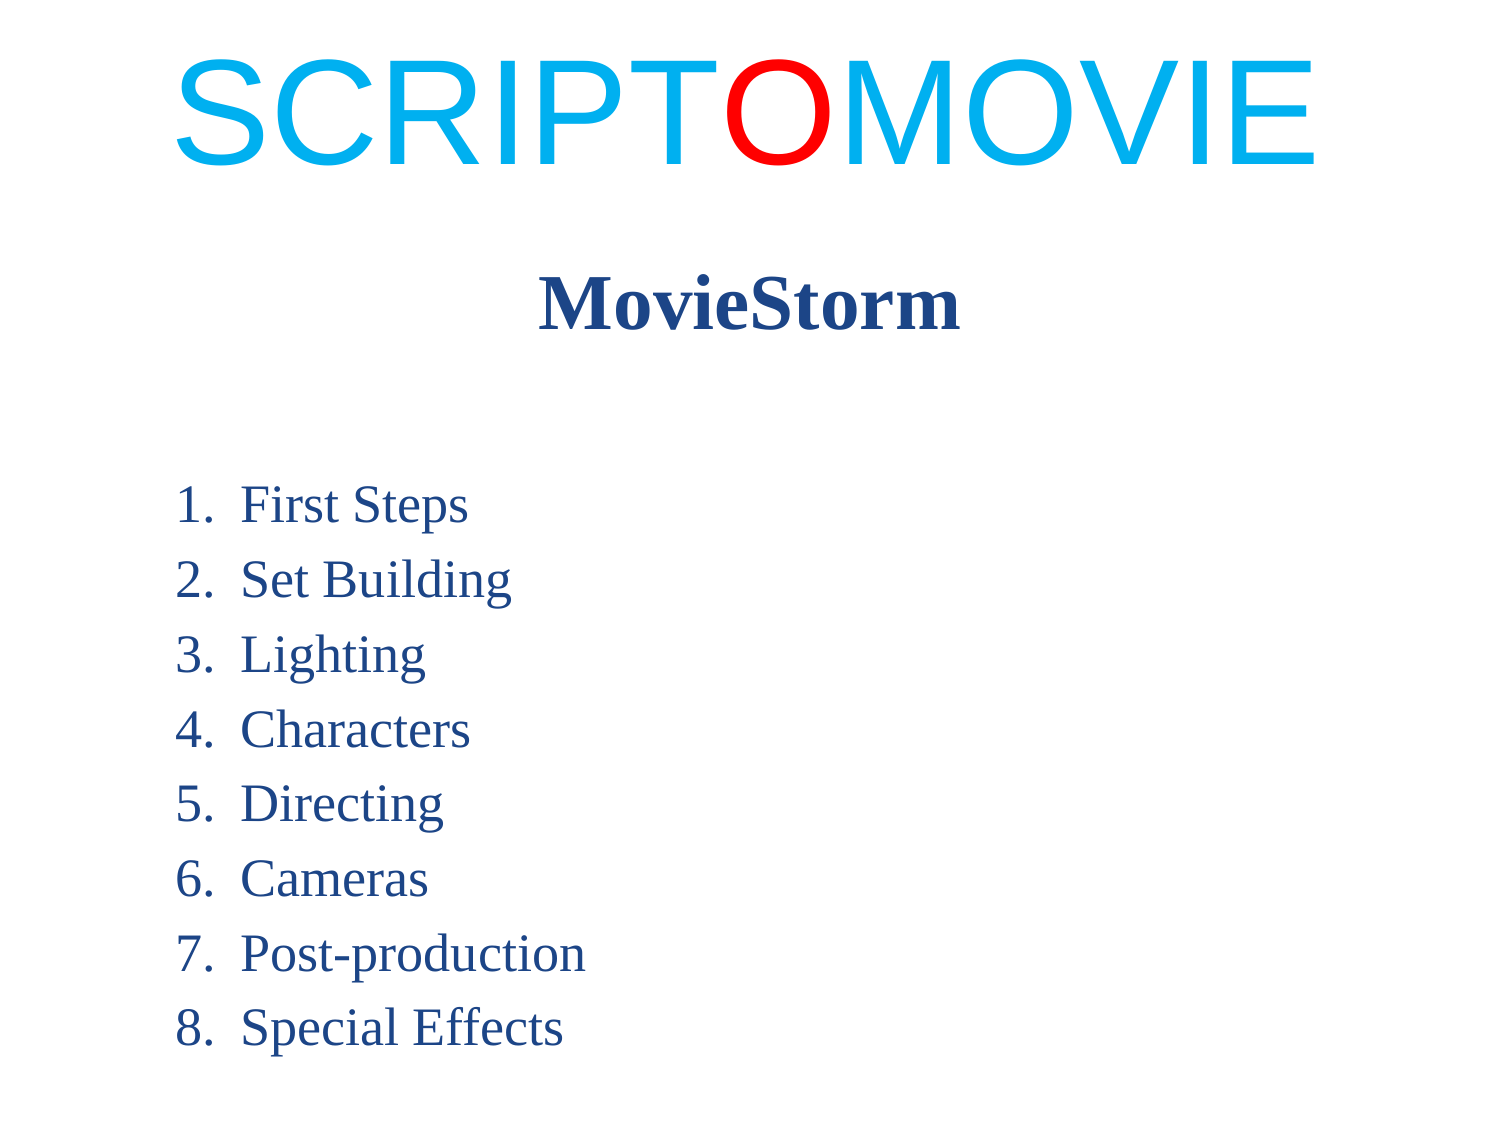

SCRIPTOMOVIE
MovieStorm

First Steps
Set Building
Lighting
Characters
Directing
Cameras
Post-production
Special Effects